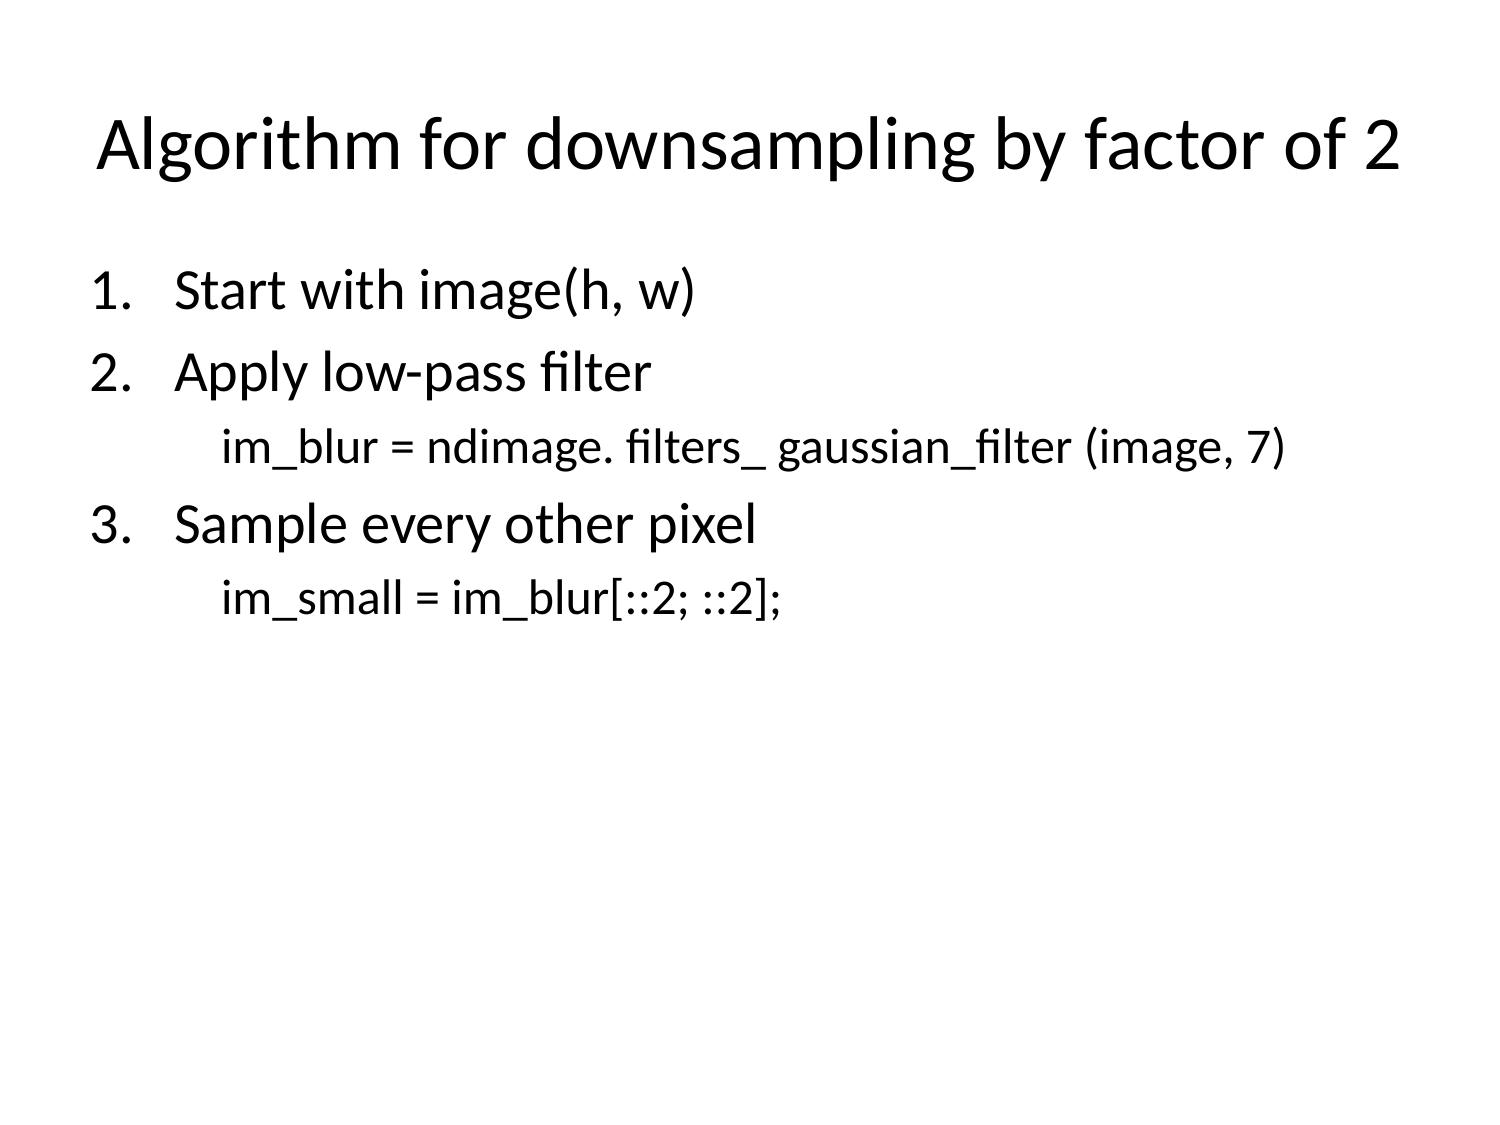

# Algorithm for downsampling by factor of 2

Start with image(h, w)
Apply low-pass filter
	im_blur = ndimage. filters_ gaussian_filter (image, 7)
Sample every other pixel
	im_small = im_blur[::2; ::2];